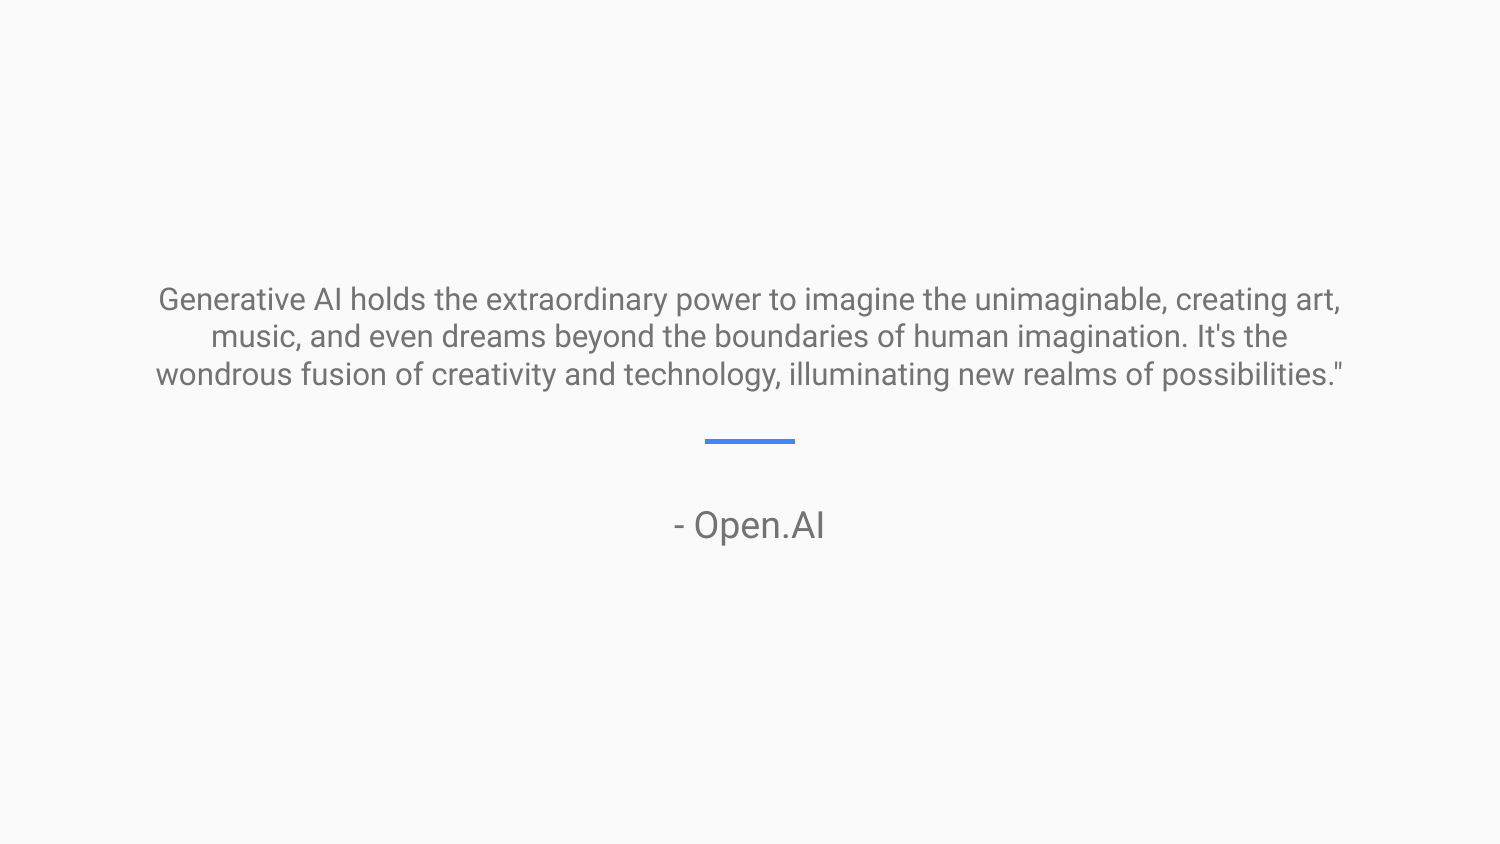

Generative AI holds the extraordinary power to imagine the unimaginable, creating art, music, and even dreams beyond the boundaries of human imagination. It's the wondrous fusion of creativity and technology, illuminating new realms of possibilities."
- Open.AI